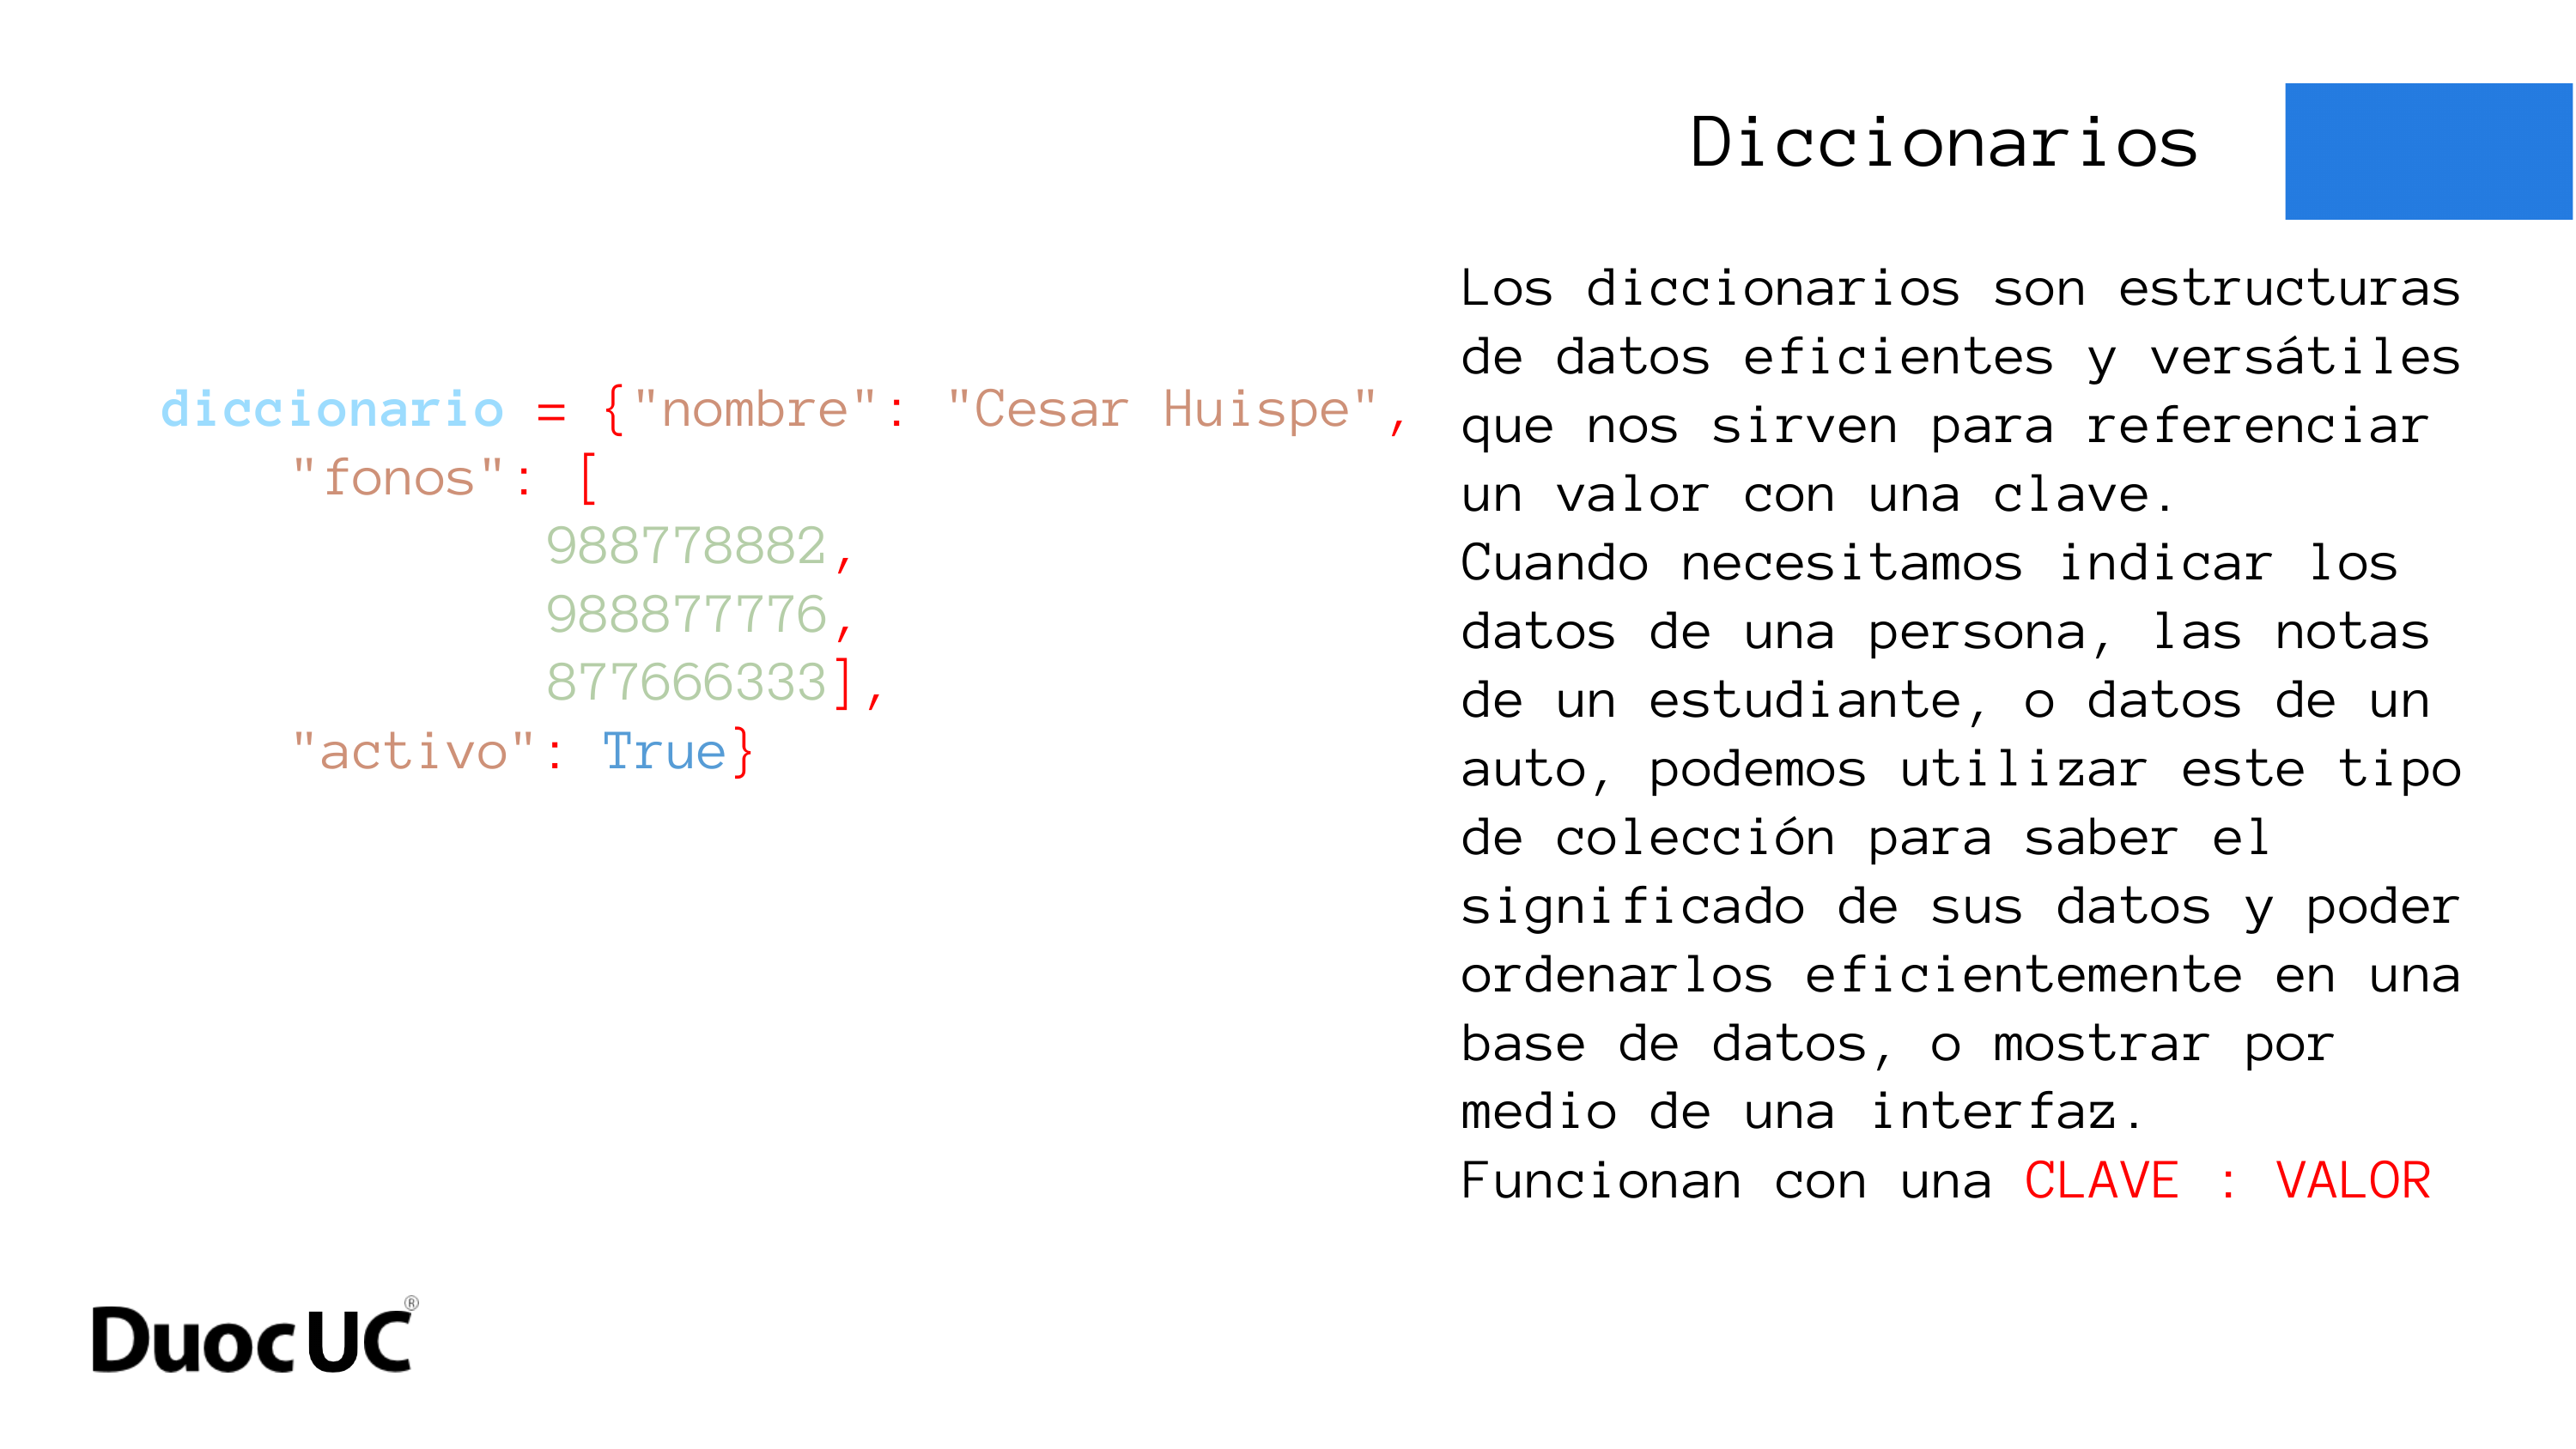

Diccionarios
Los diccionarios son estructuras de datos eficientes y versátiles que nos sirven para referenciar un valor con una clave.
Cuando necesitamos indicar los datos de una persona, las notas de un estudiante, o datos de un auto, podemos utilizar este tipo de colección para saber el significado de sus datos y poder ordenarlos eficientemente en una base de datos, o mostrar por medio de una interfaz.
Funcionan con una CLAVE : VALOR
diccionario = {"nombre": "Cesar Huispe",
	"fonos": [
			988778882,
			988877776,
			877666333],
	"activo": True}